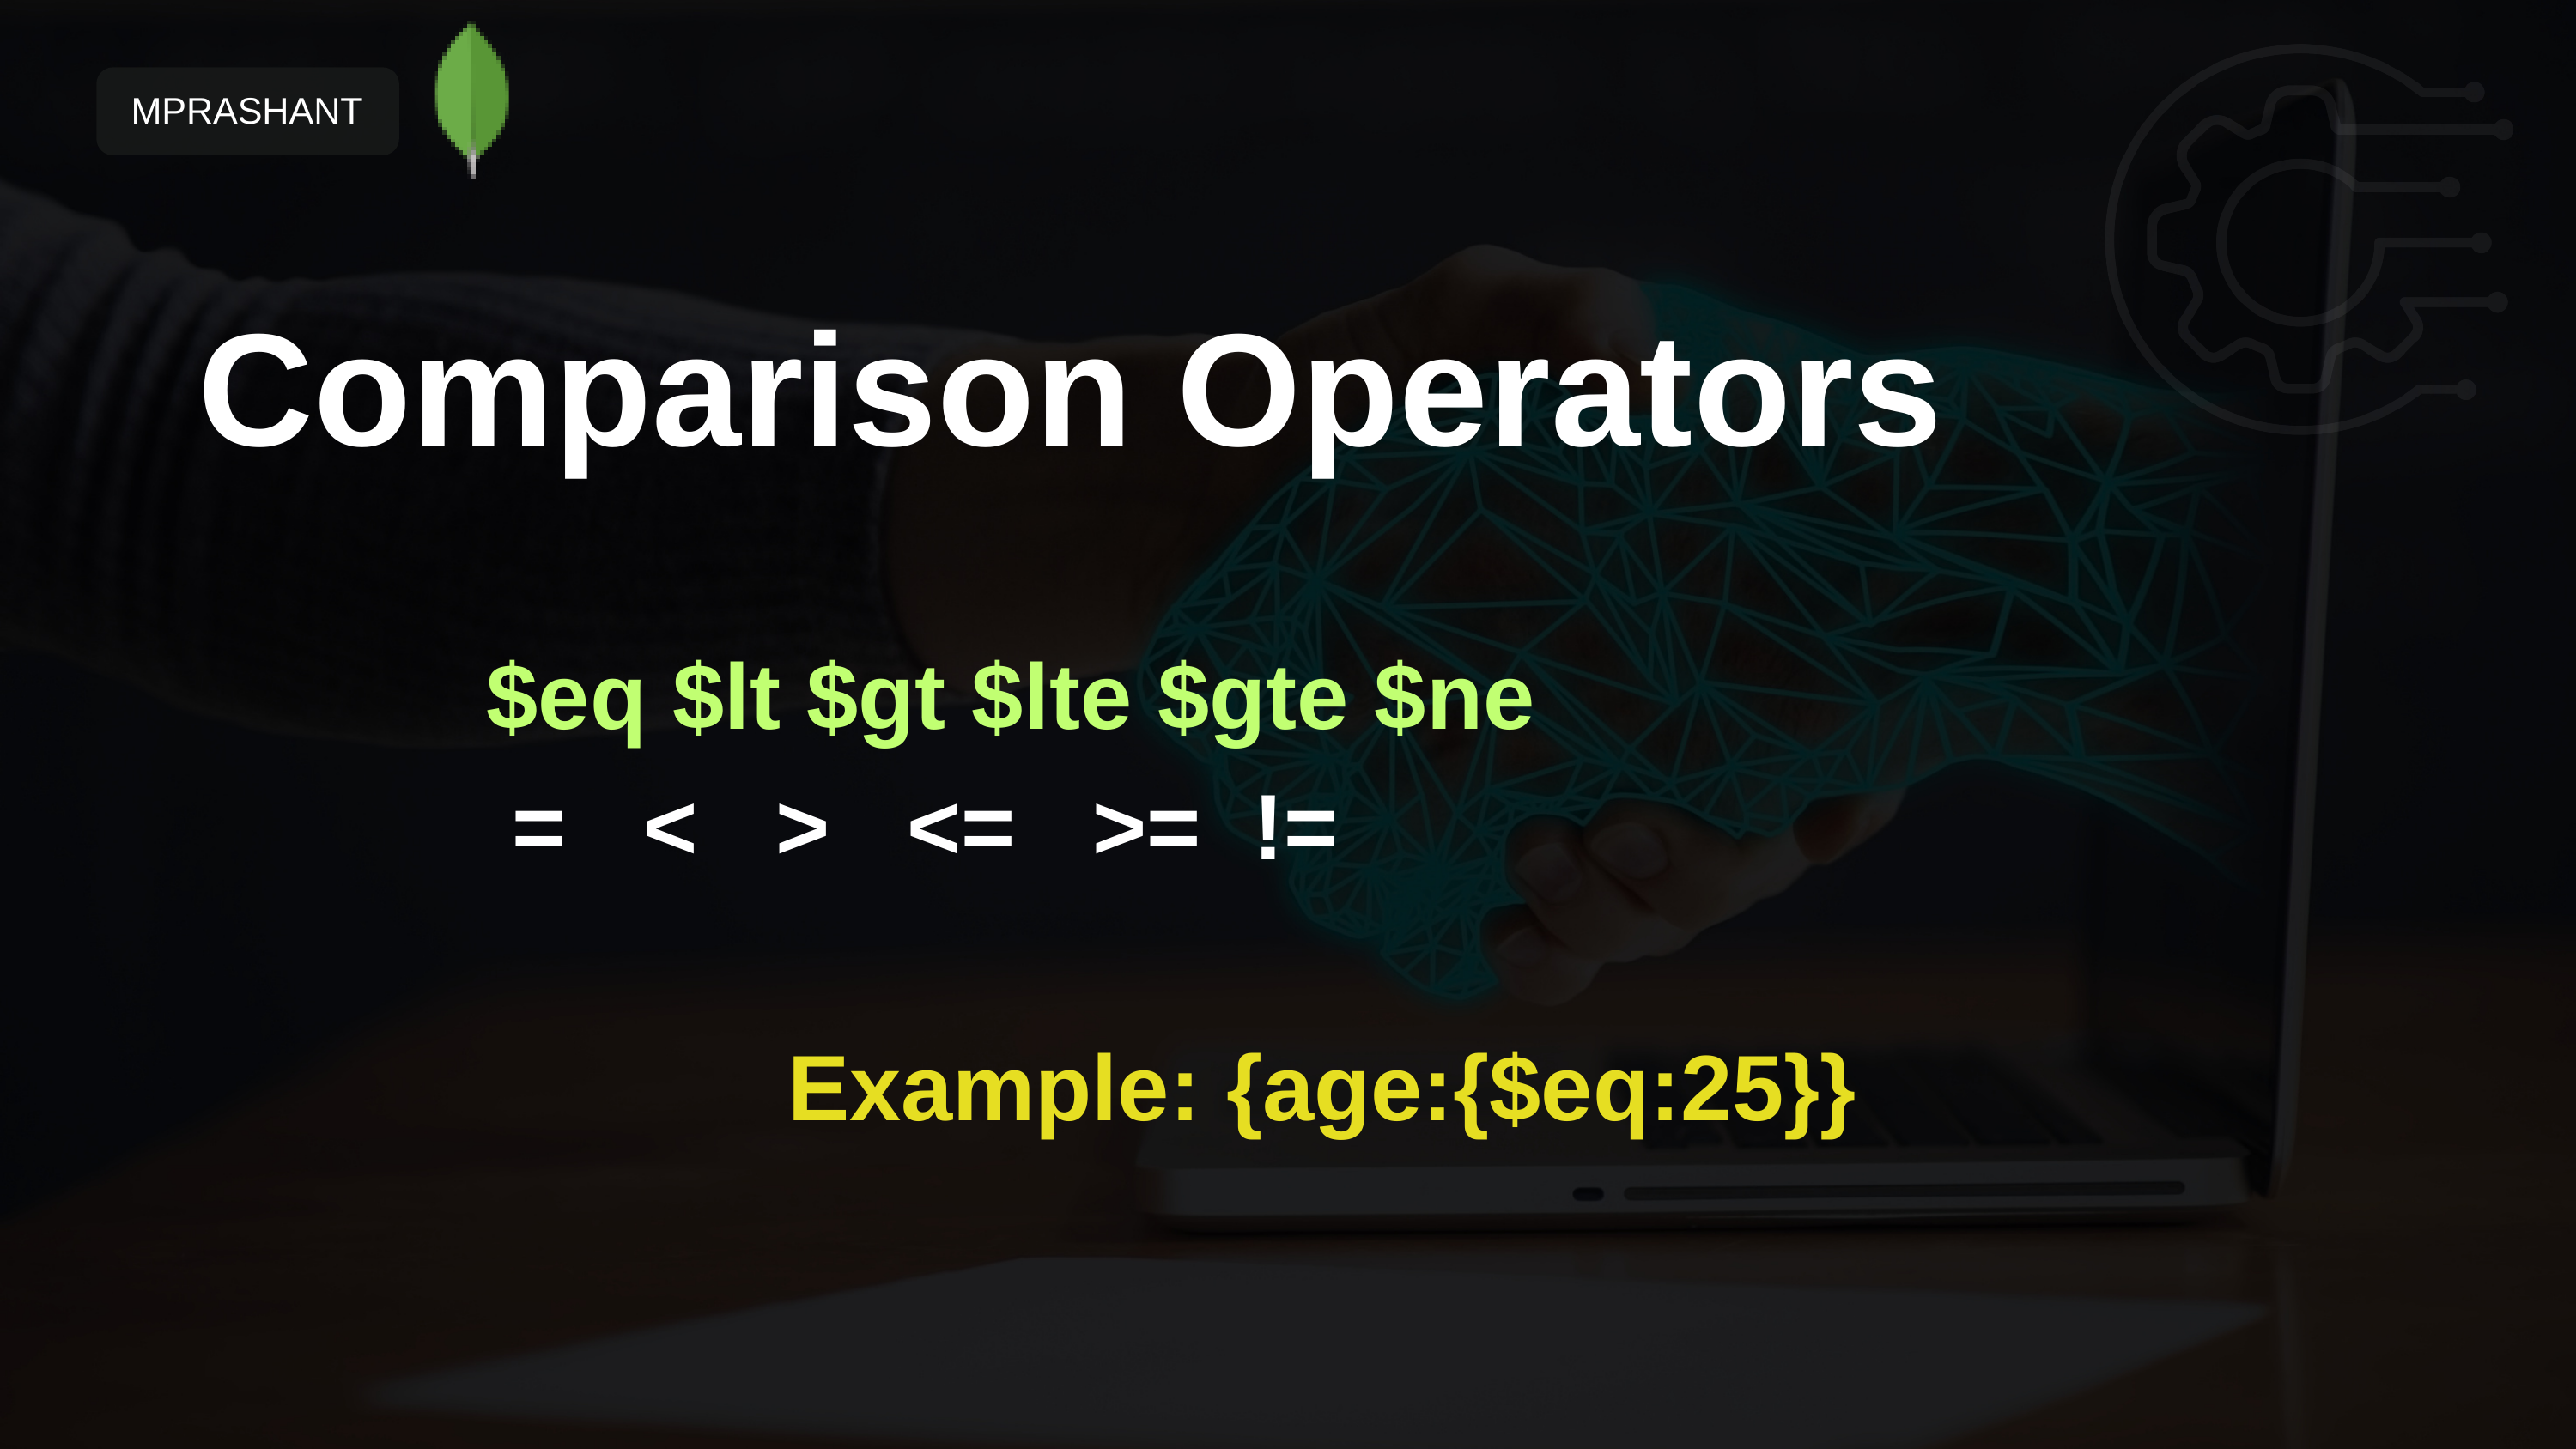

MPRASHANT
Comparison Operators
  $eq $lt $gt $lte $gte $ne
   =   <   >   <=   >=  !=

Example: {age:{$eq:25}}